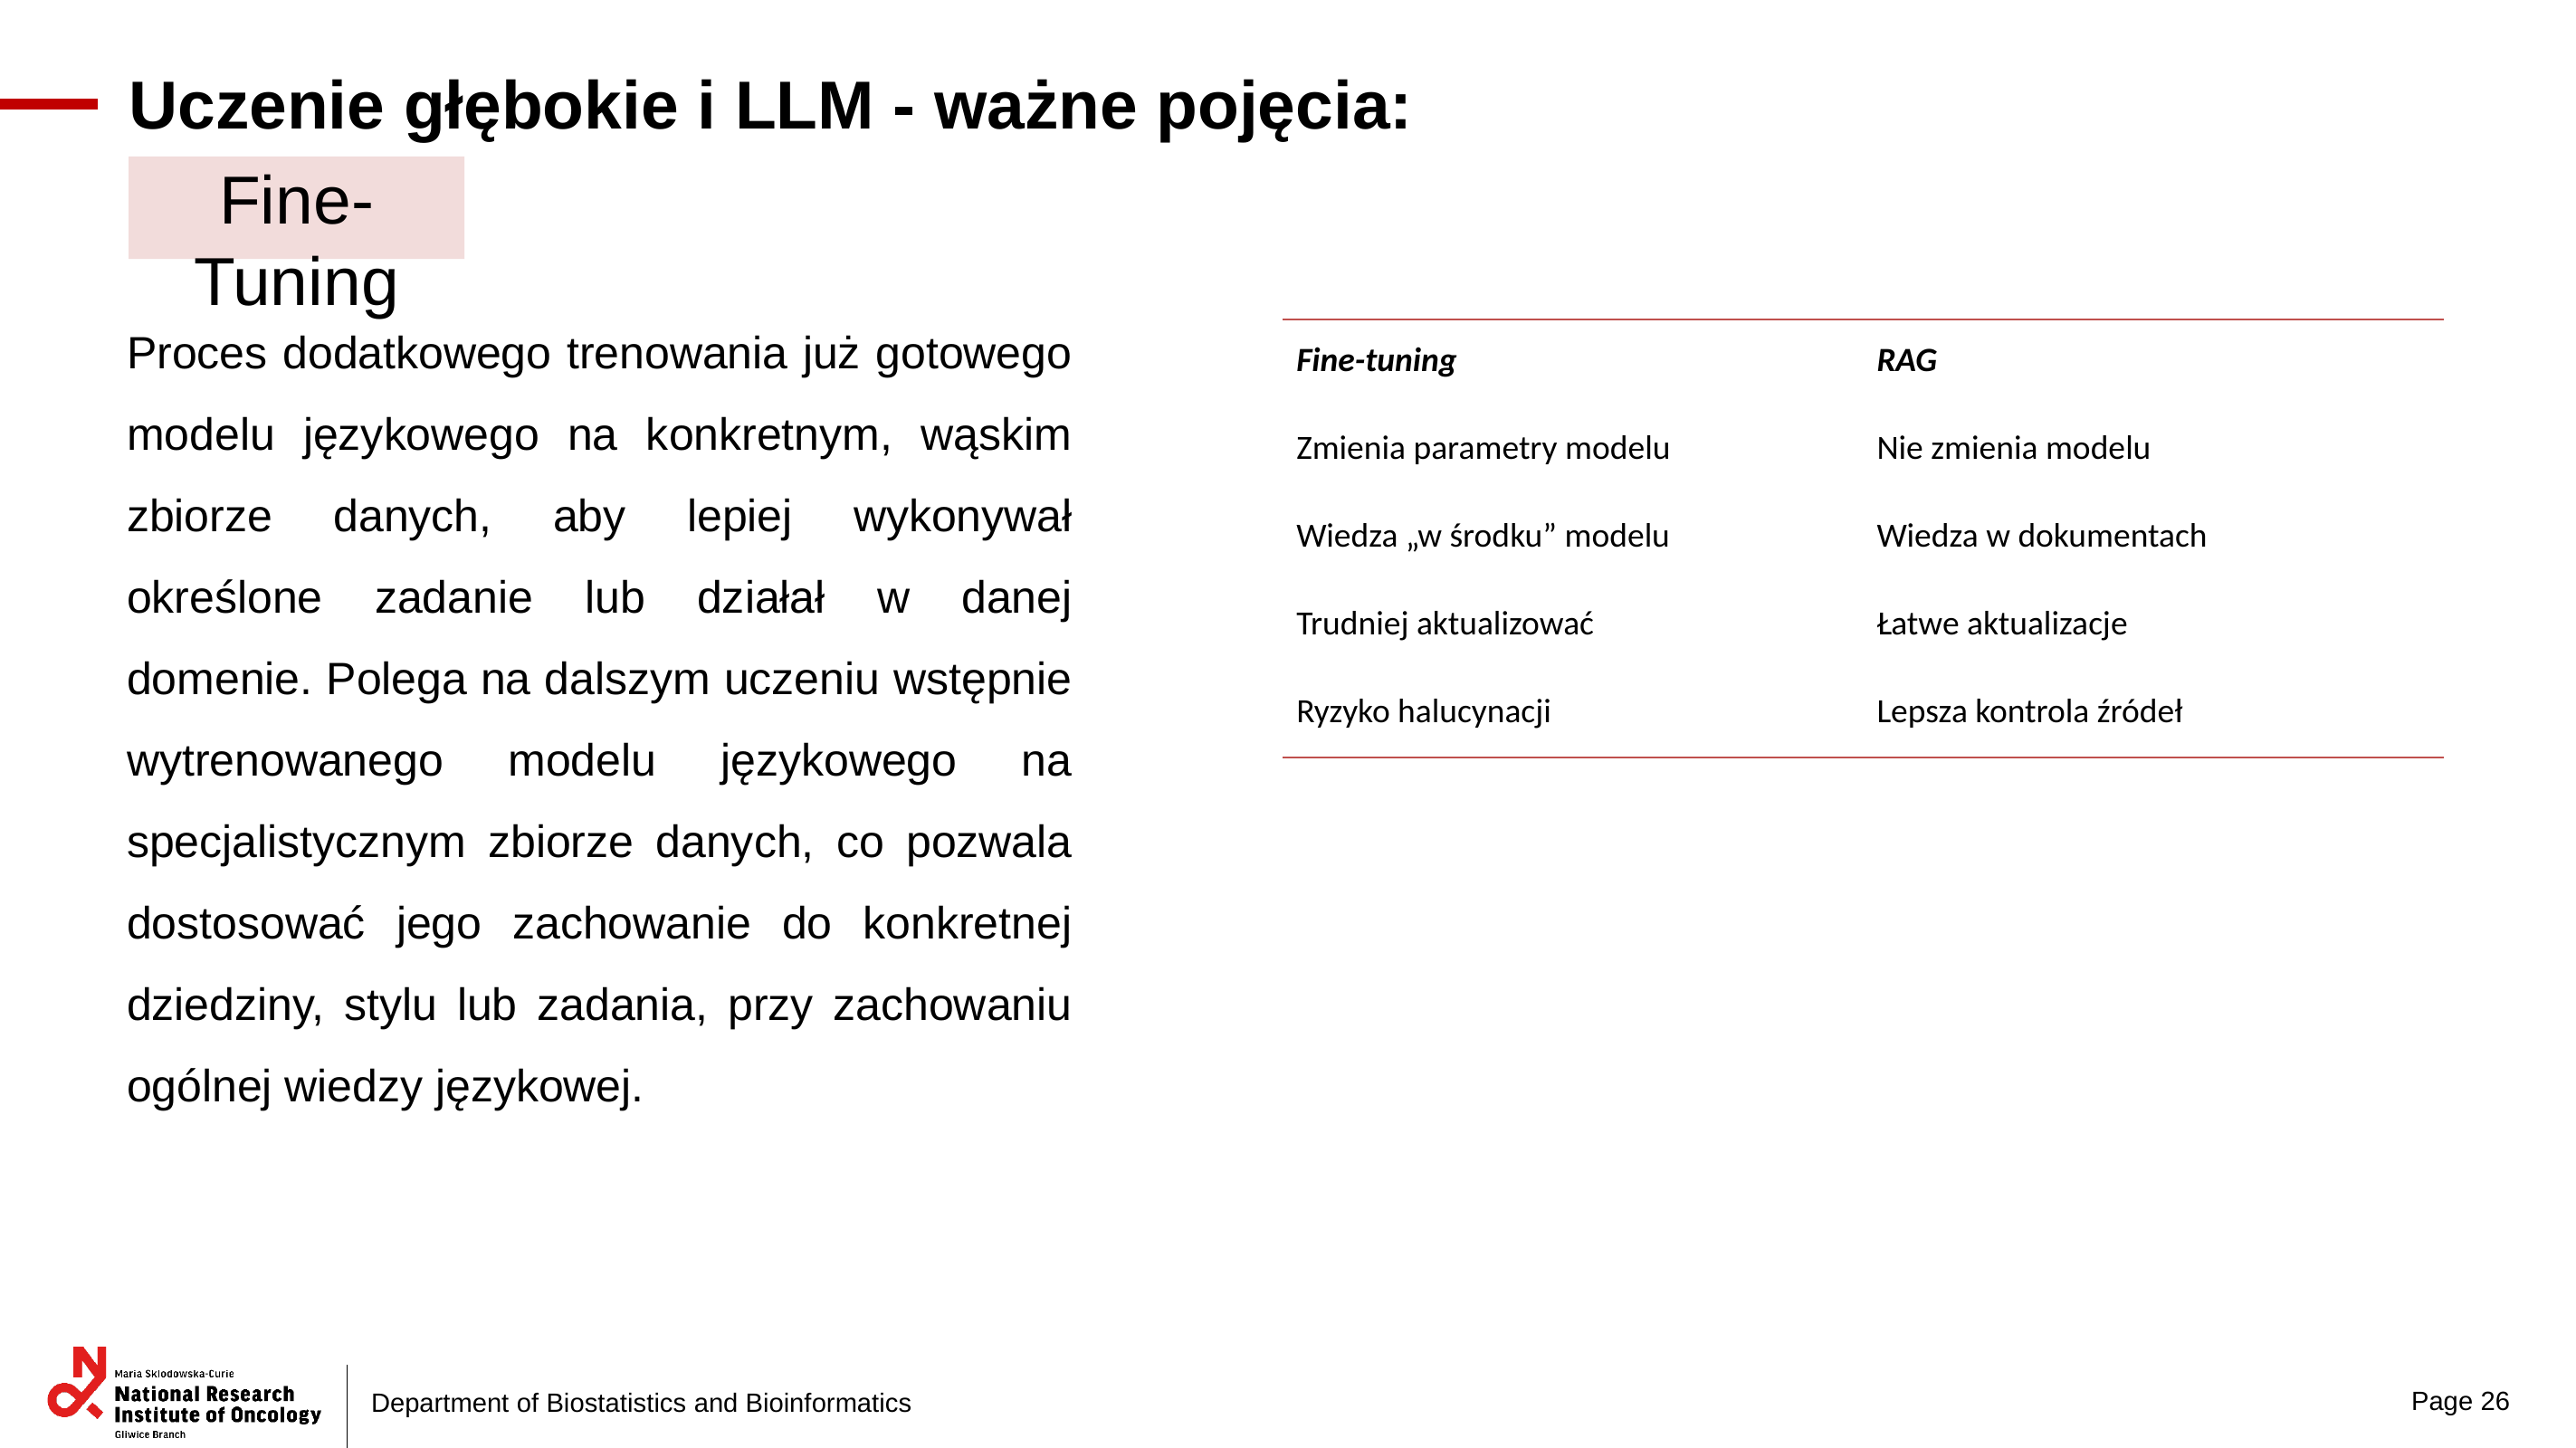

# Uczenie głębokie i LLM - ważne pojęcia:
Fine-Tuning
Proces dodatkowego trenowania już gotowego modelu językowego na konkretnym, wąskim zbiorze danych, aby lepiej wykonywał określone zadanie lub działał w danej domenie. Polega na dalszym uczeniu wstępnie wytrenowanego modelu językowego na specjalistycznym zbiorze danych, co pozwala dostosować jego zachowanie do konkretnej dziedziny, stylu lub zadania, przy zachowaniu ogólnej wiedzy językowej.

| Fine-tuning | RAG |
| --- | --- |
| Zmienia parametry modelu | Nie zmienia modelu |
| Wiedza „w środku” modelu | Wiedza w dokumentach |
| Trudniej aktualizować | Łatwe aktualizacje |
| Ryzyko halucynacji | Lepsza kontrola źródeł |
Page 26